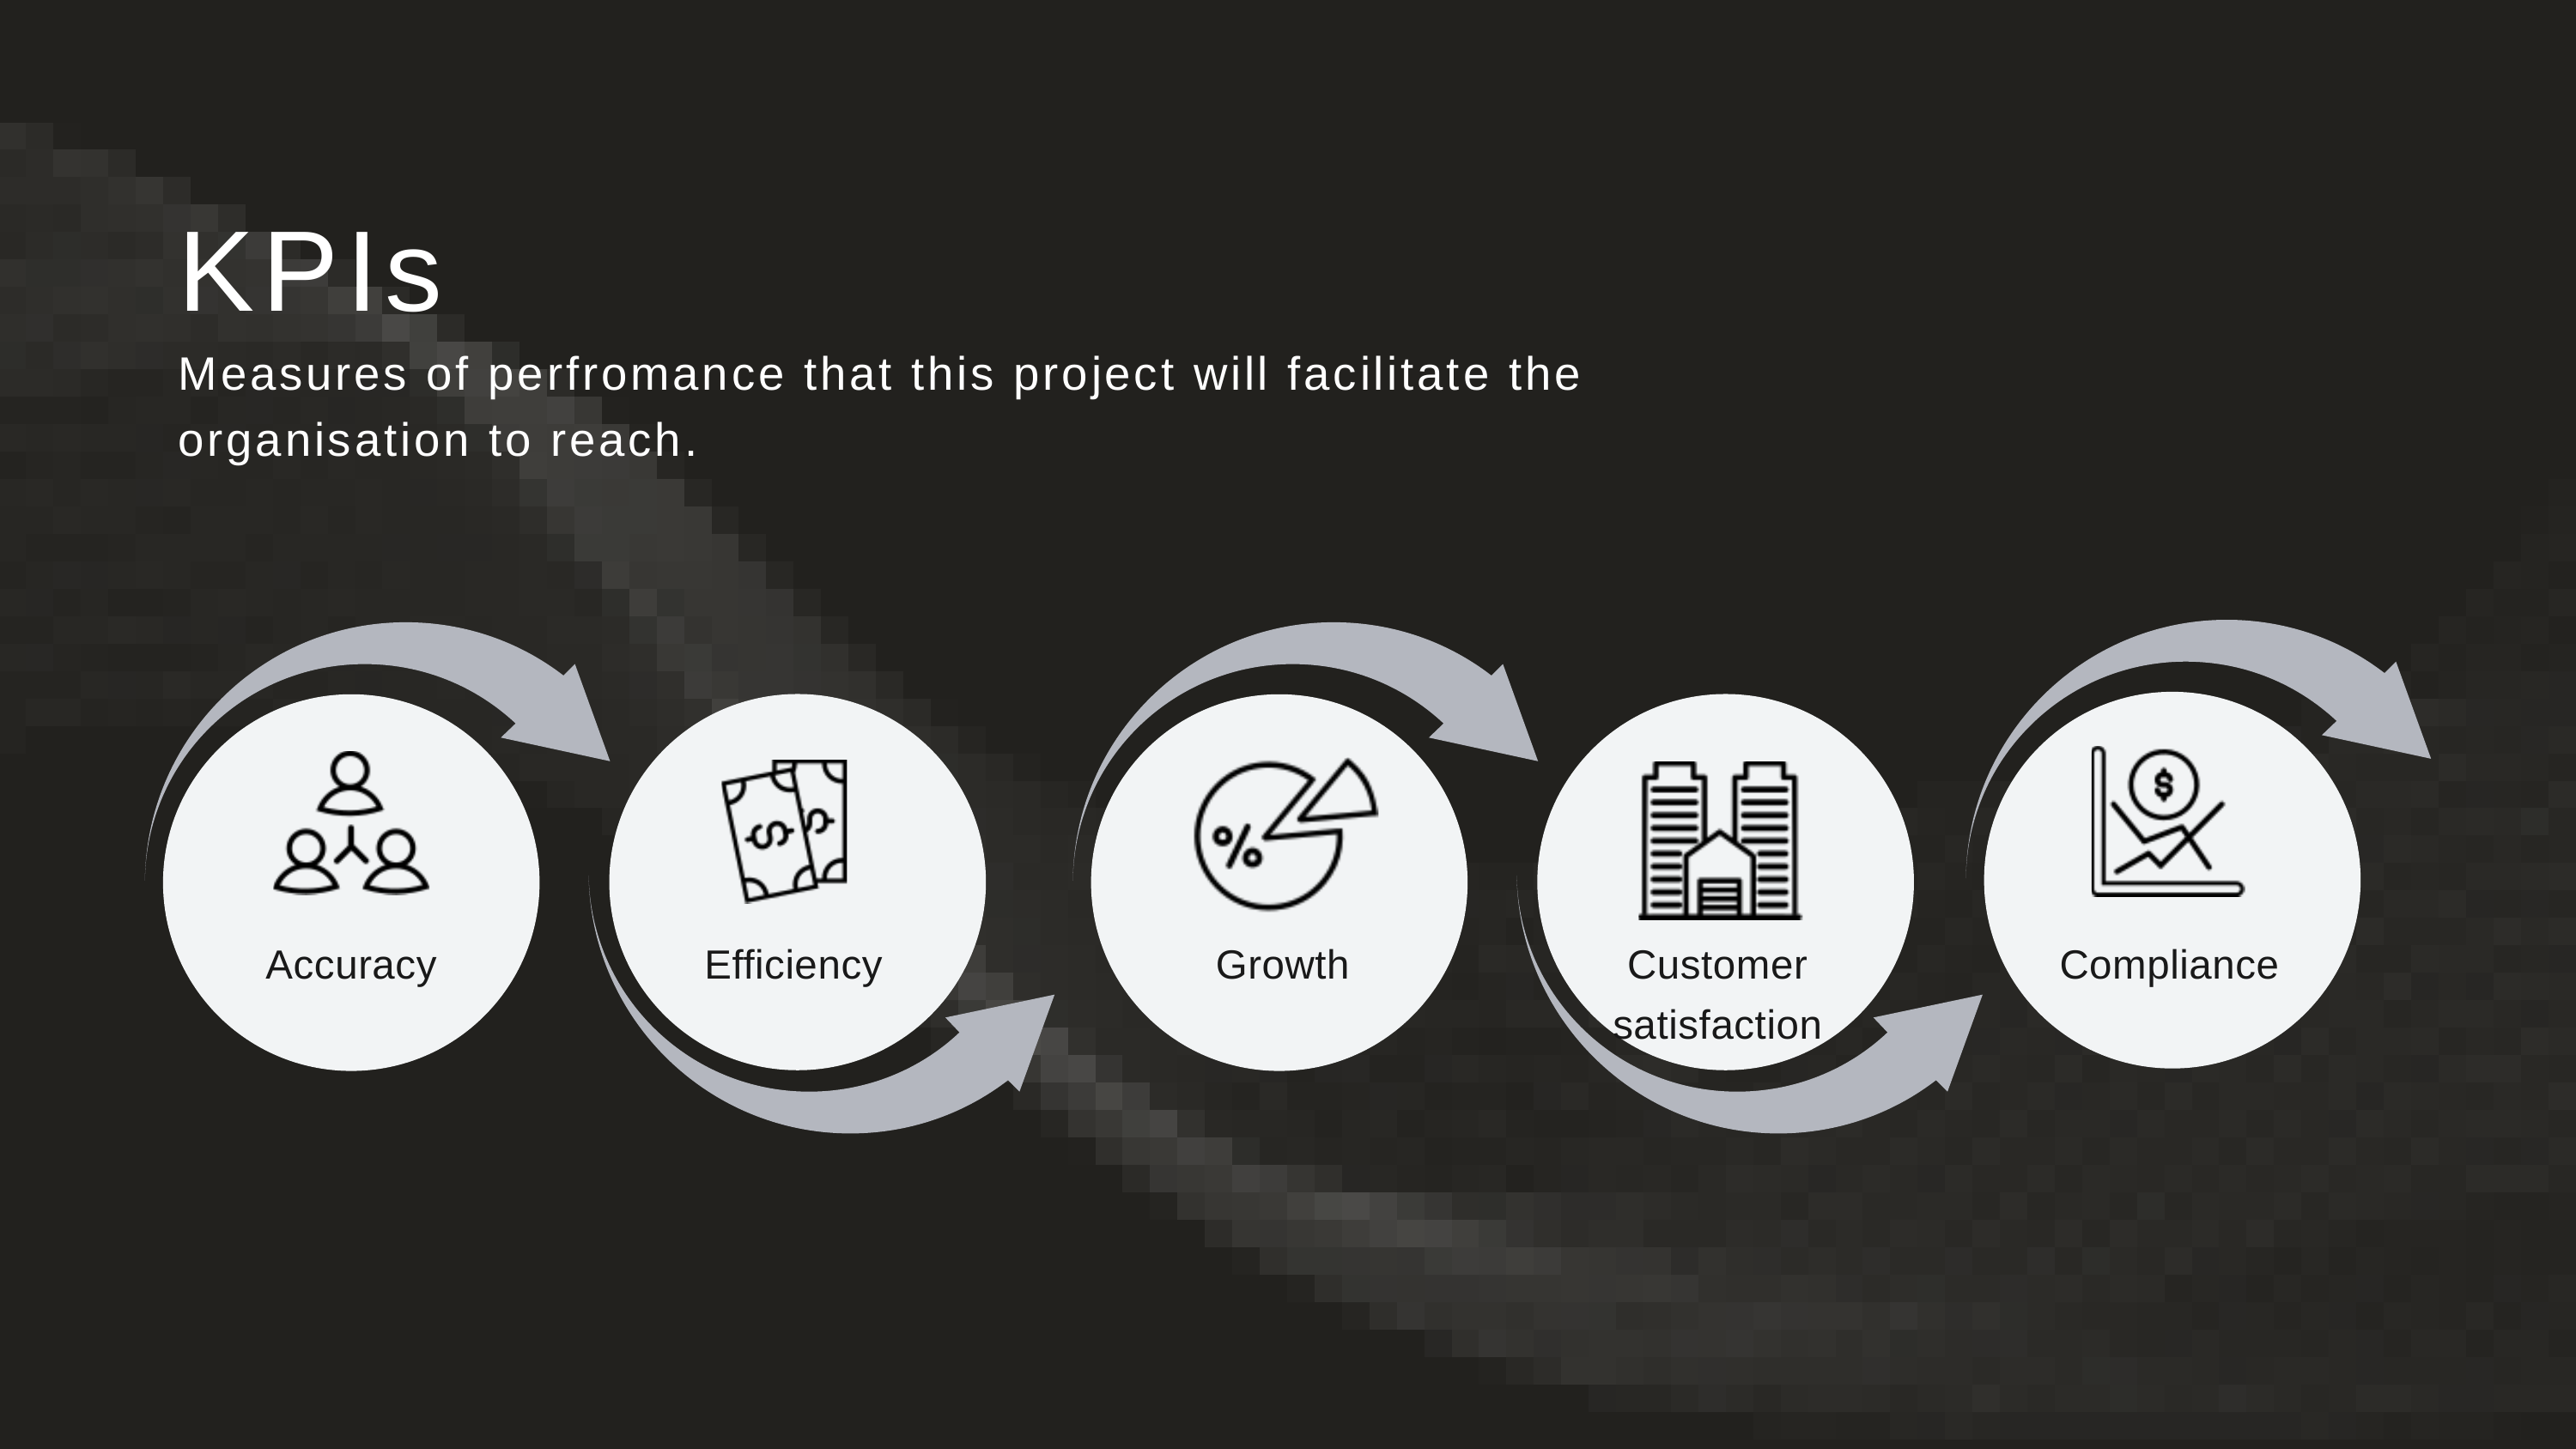

KPIs
Measures of perfromance that this project will facilitate the organisation to reach.

Accuracy
Efficiency
Growth
Customer satisfaction
Compliance